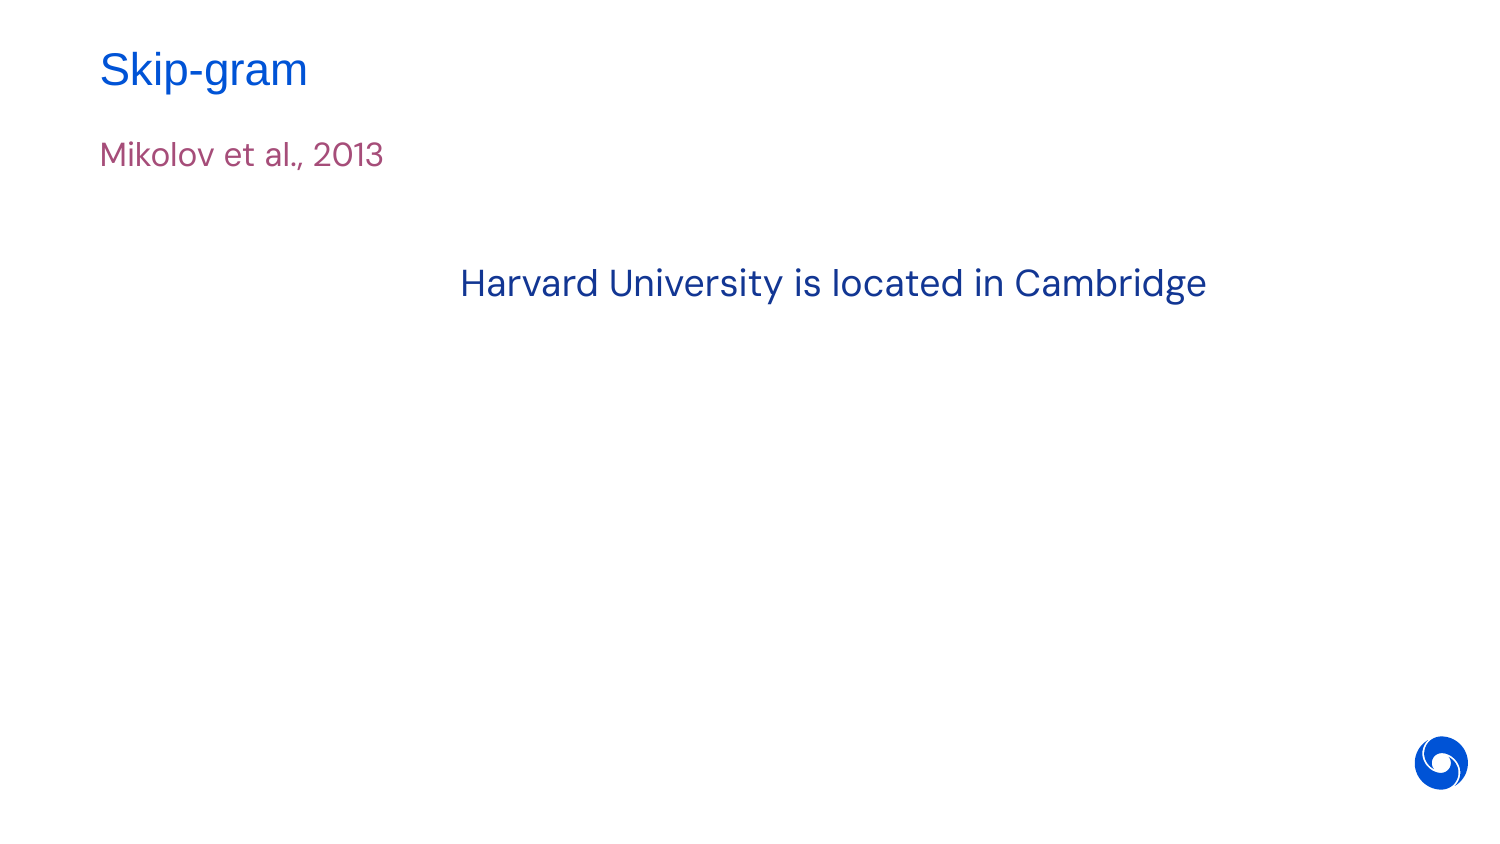

# Skip-gram
Mikolov et al., 2013
Harvard University is located in Cambridge